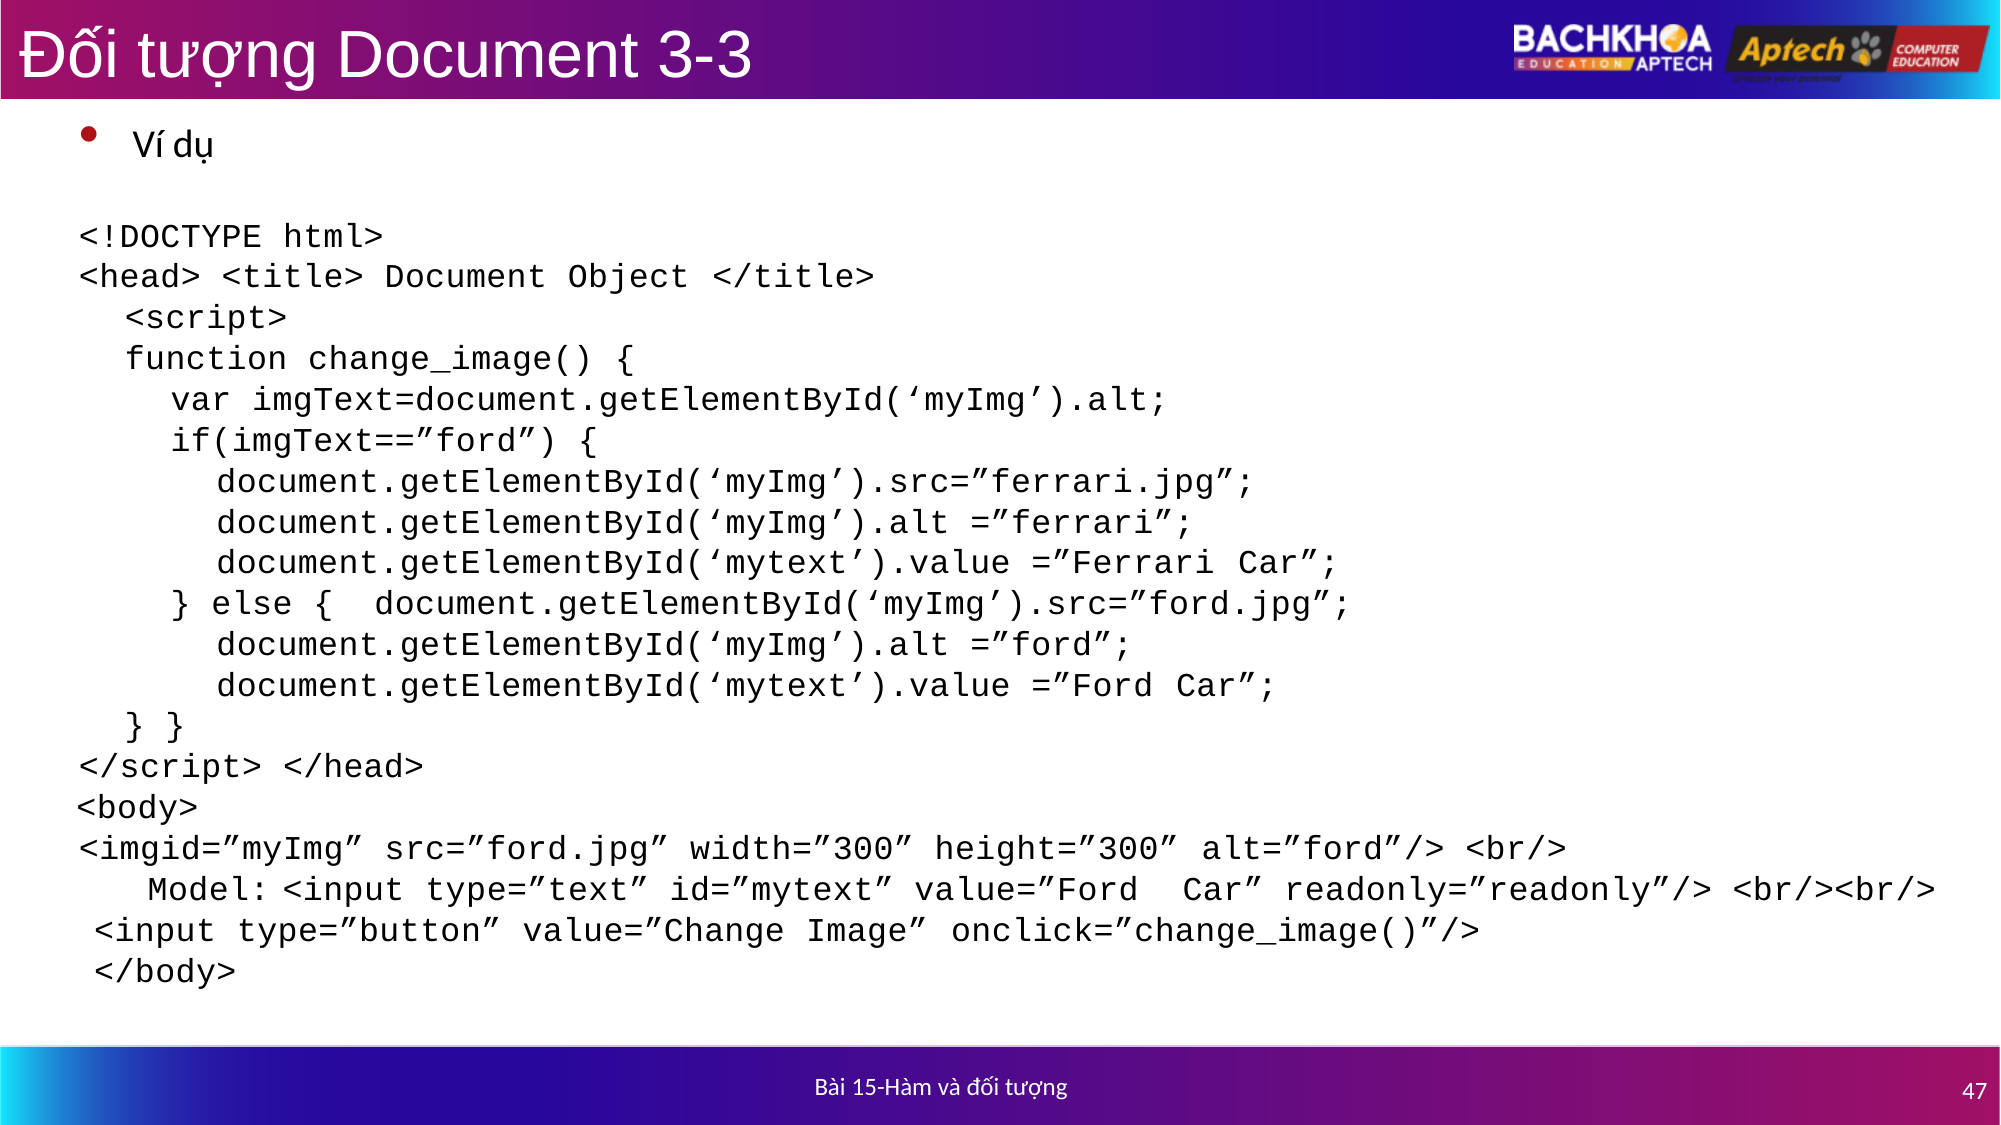

# Đối tượng Document 3-3
Ví dụ
<!DOCTYPE html>
<head> <title> Document Object </title>
<script>
function change_image() {
var imgText=document.getElementById(‘myImg’).alt;  if(imgText==”ford”) {
document.getElementById(‘myImg’).src=”ferrari.jpg”;  document.getElementById(‘myImg’).alt =”ferrari”;  document.getElementById(‘mytext’).value =”Ferrari Car”;
} else {  document.getElementById(‘myImg’).src=”ford.jpg”;  document.getElementById(‘myImg’).alt =”ford”;  document.getElementById(‘mytext’).value =”Ford Car”;
} }
</script> </head>
<body>
<imgid=”myImg” src=”ford.jpg” width=”300” height=”300” alt=”ford”/> <br/>
Model:	<input type=”text” id=”mytext” value=”Ford	Car” readonly=”readonly”/> <br/><br/>
<input type=”button” value=”Change Image” onclick=”change_image()”/>
</body>
Bài 15-Hàm và đối tượng
47